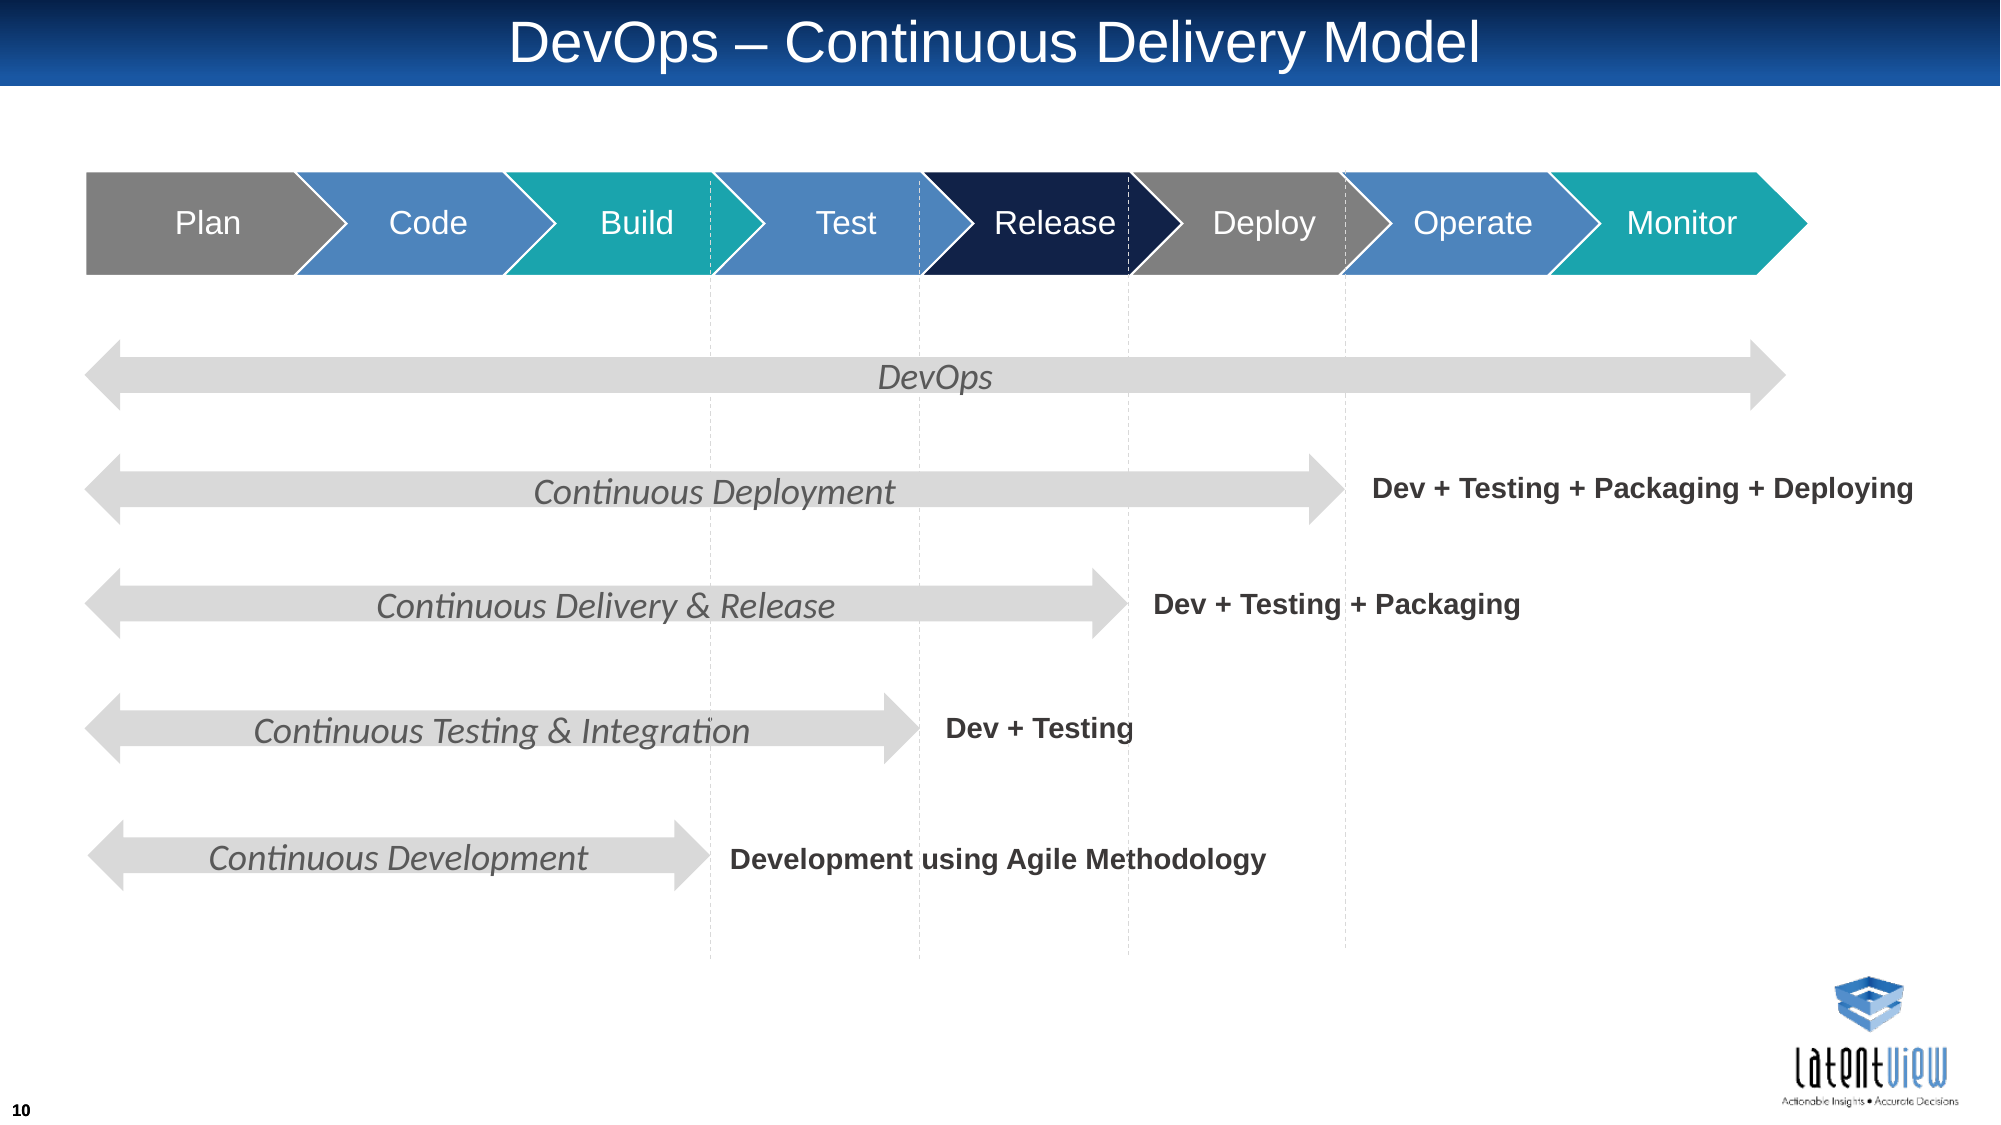

# DevOps – Continuous Delivery Model
Plan
Code
Build
Test
Release
Deploy
Operate
Monitor
DevOps
Continuous Deployment
Dev + Testing + Packaging + Deploying
Continuous Delivery & Release
Dev + Testing + Packaging
Continuous Testing & Integration
Dev + Testing
Continuous Development
Development using Agile Methodology